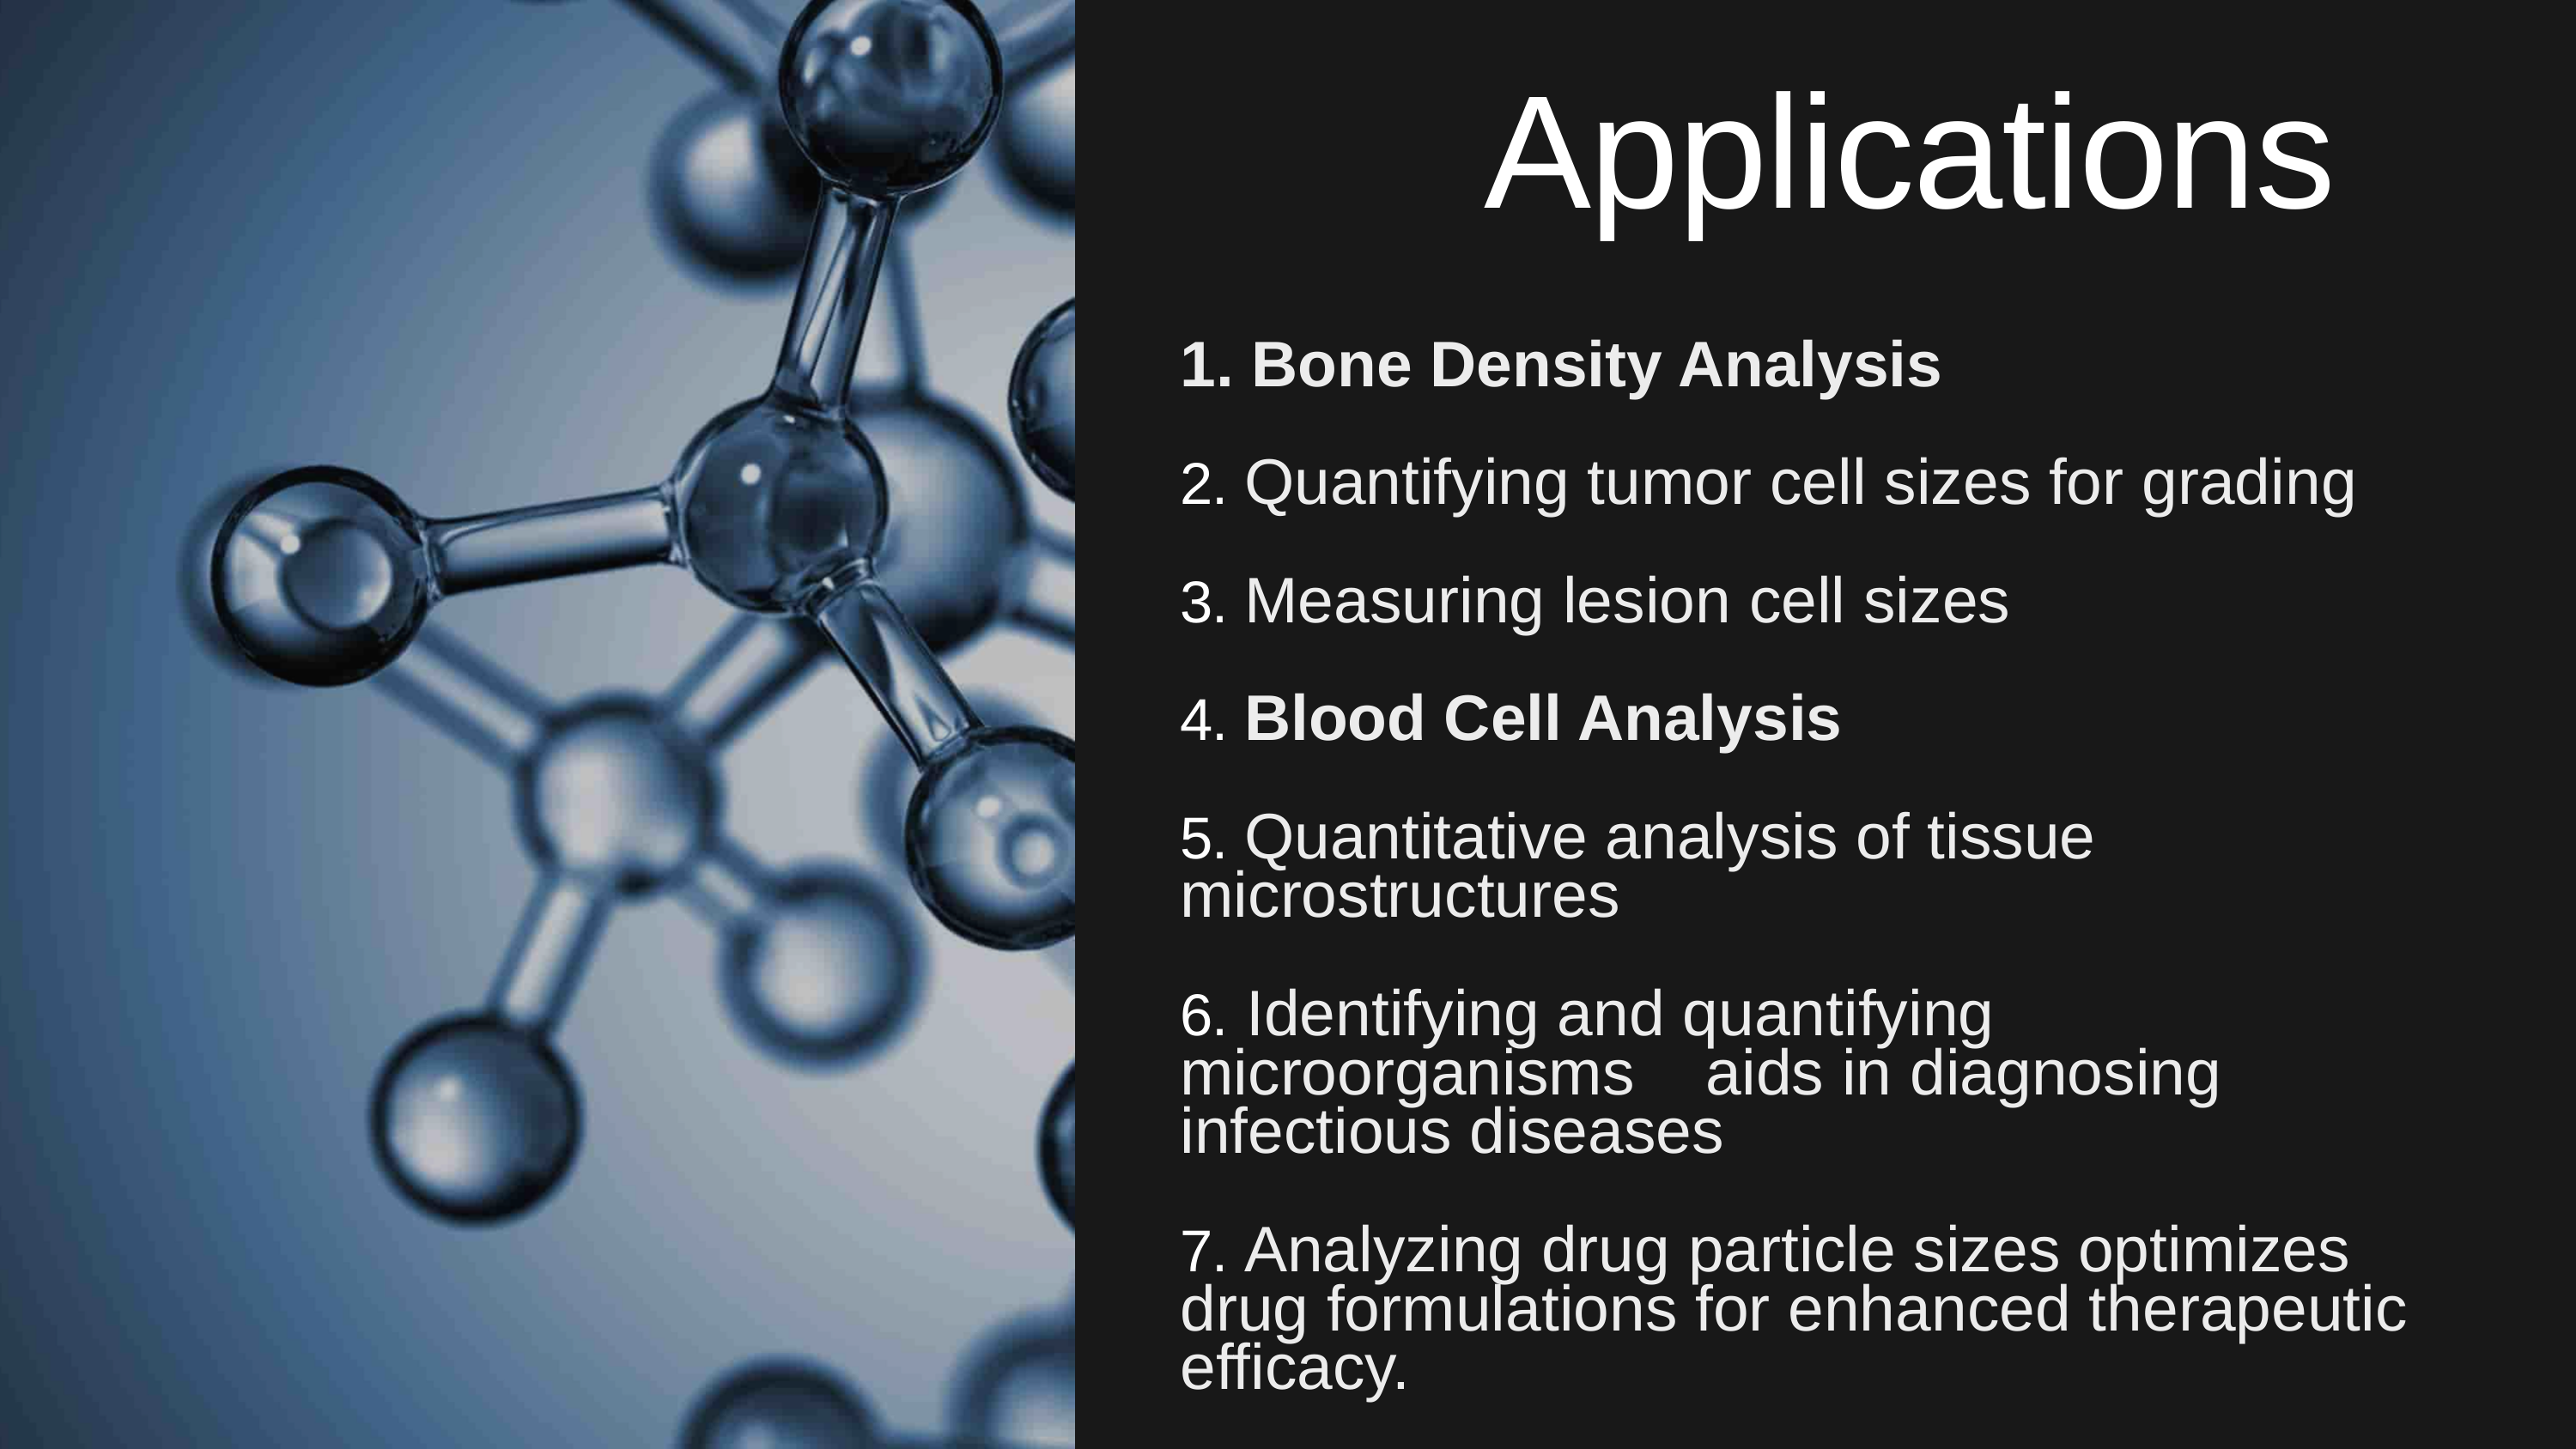

Applications
1. Bone Density Analysis

2. Quantifying tumor cell sizes for grading

3. Measuring lesion cell sizes

4. Blood Cell Analysis

5. Quantitative analysis of tissue    microstructures

6. Identifying and quantifying microorganisms    aids in diagnosing infectious diseases

7. Analyzing drug particle sizes optimizes drug formulations for enhanced therapeutic efficacy.